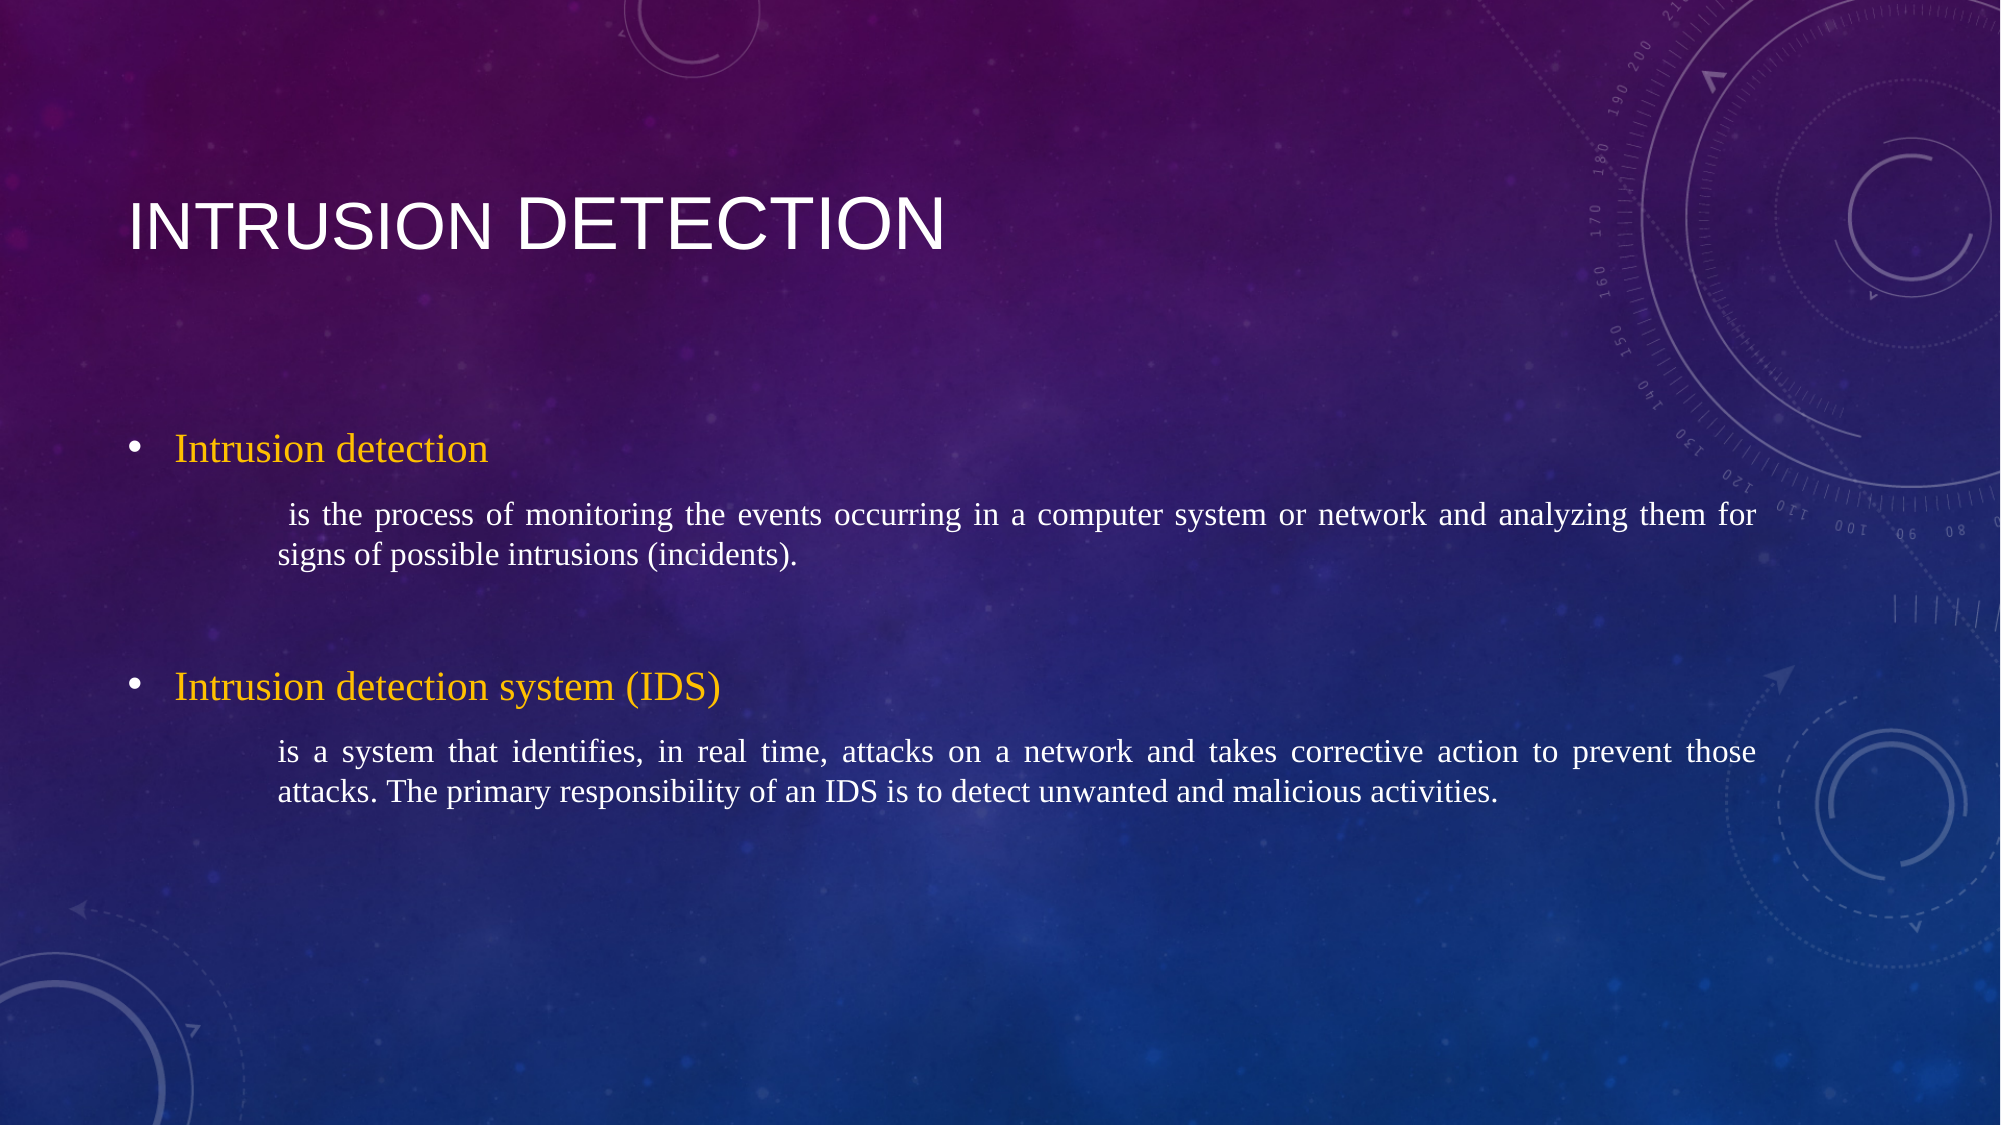

# Intrusion detection
Intrusion detection
 is the process of monitoring the events occurring in a computer system or network and analyzing them for signs of possible intrusions (incidents).

Intrusion detection system (IDS)
is a system that identifies, in real time, attacks on a network and takes corrective action to prevent those attacks. The primary responsibility of an IDS is to detect unwanted and malicious activities.